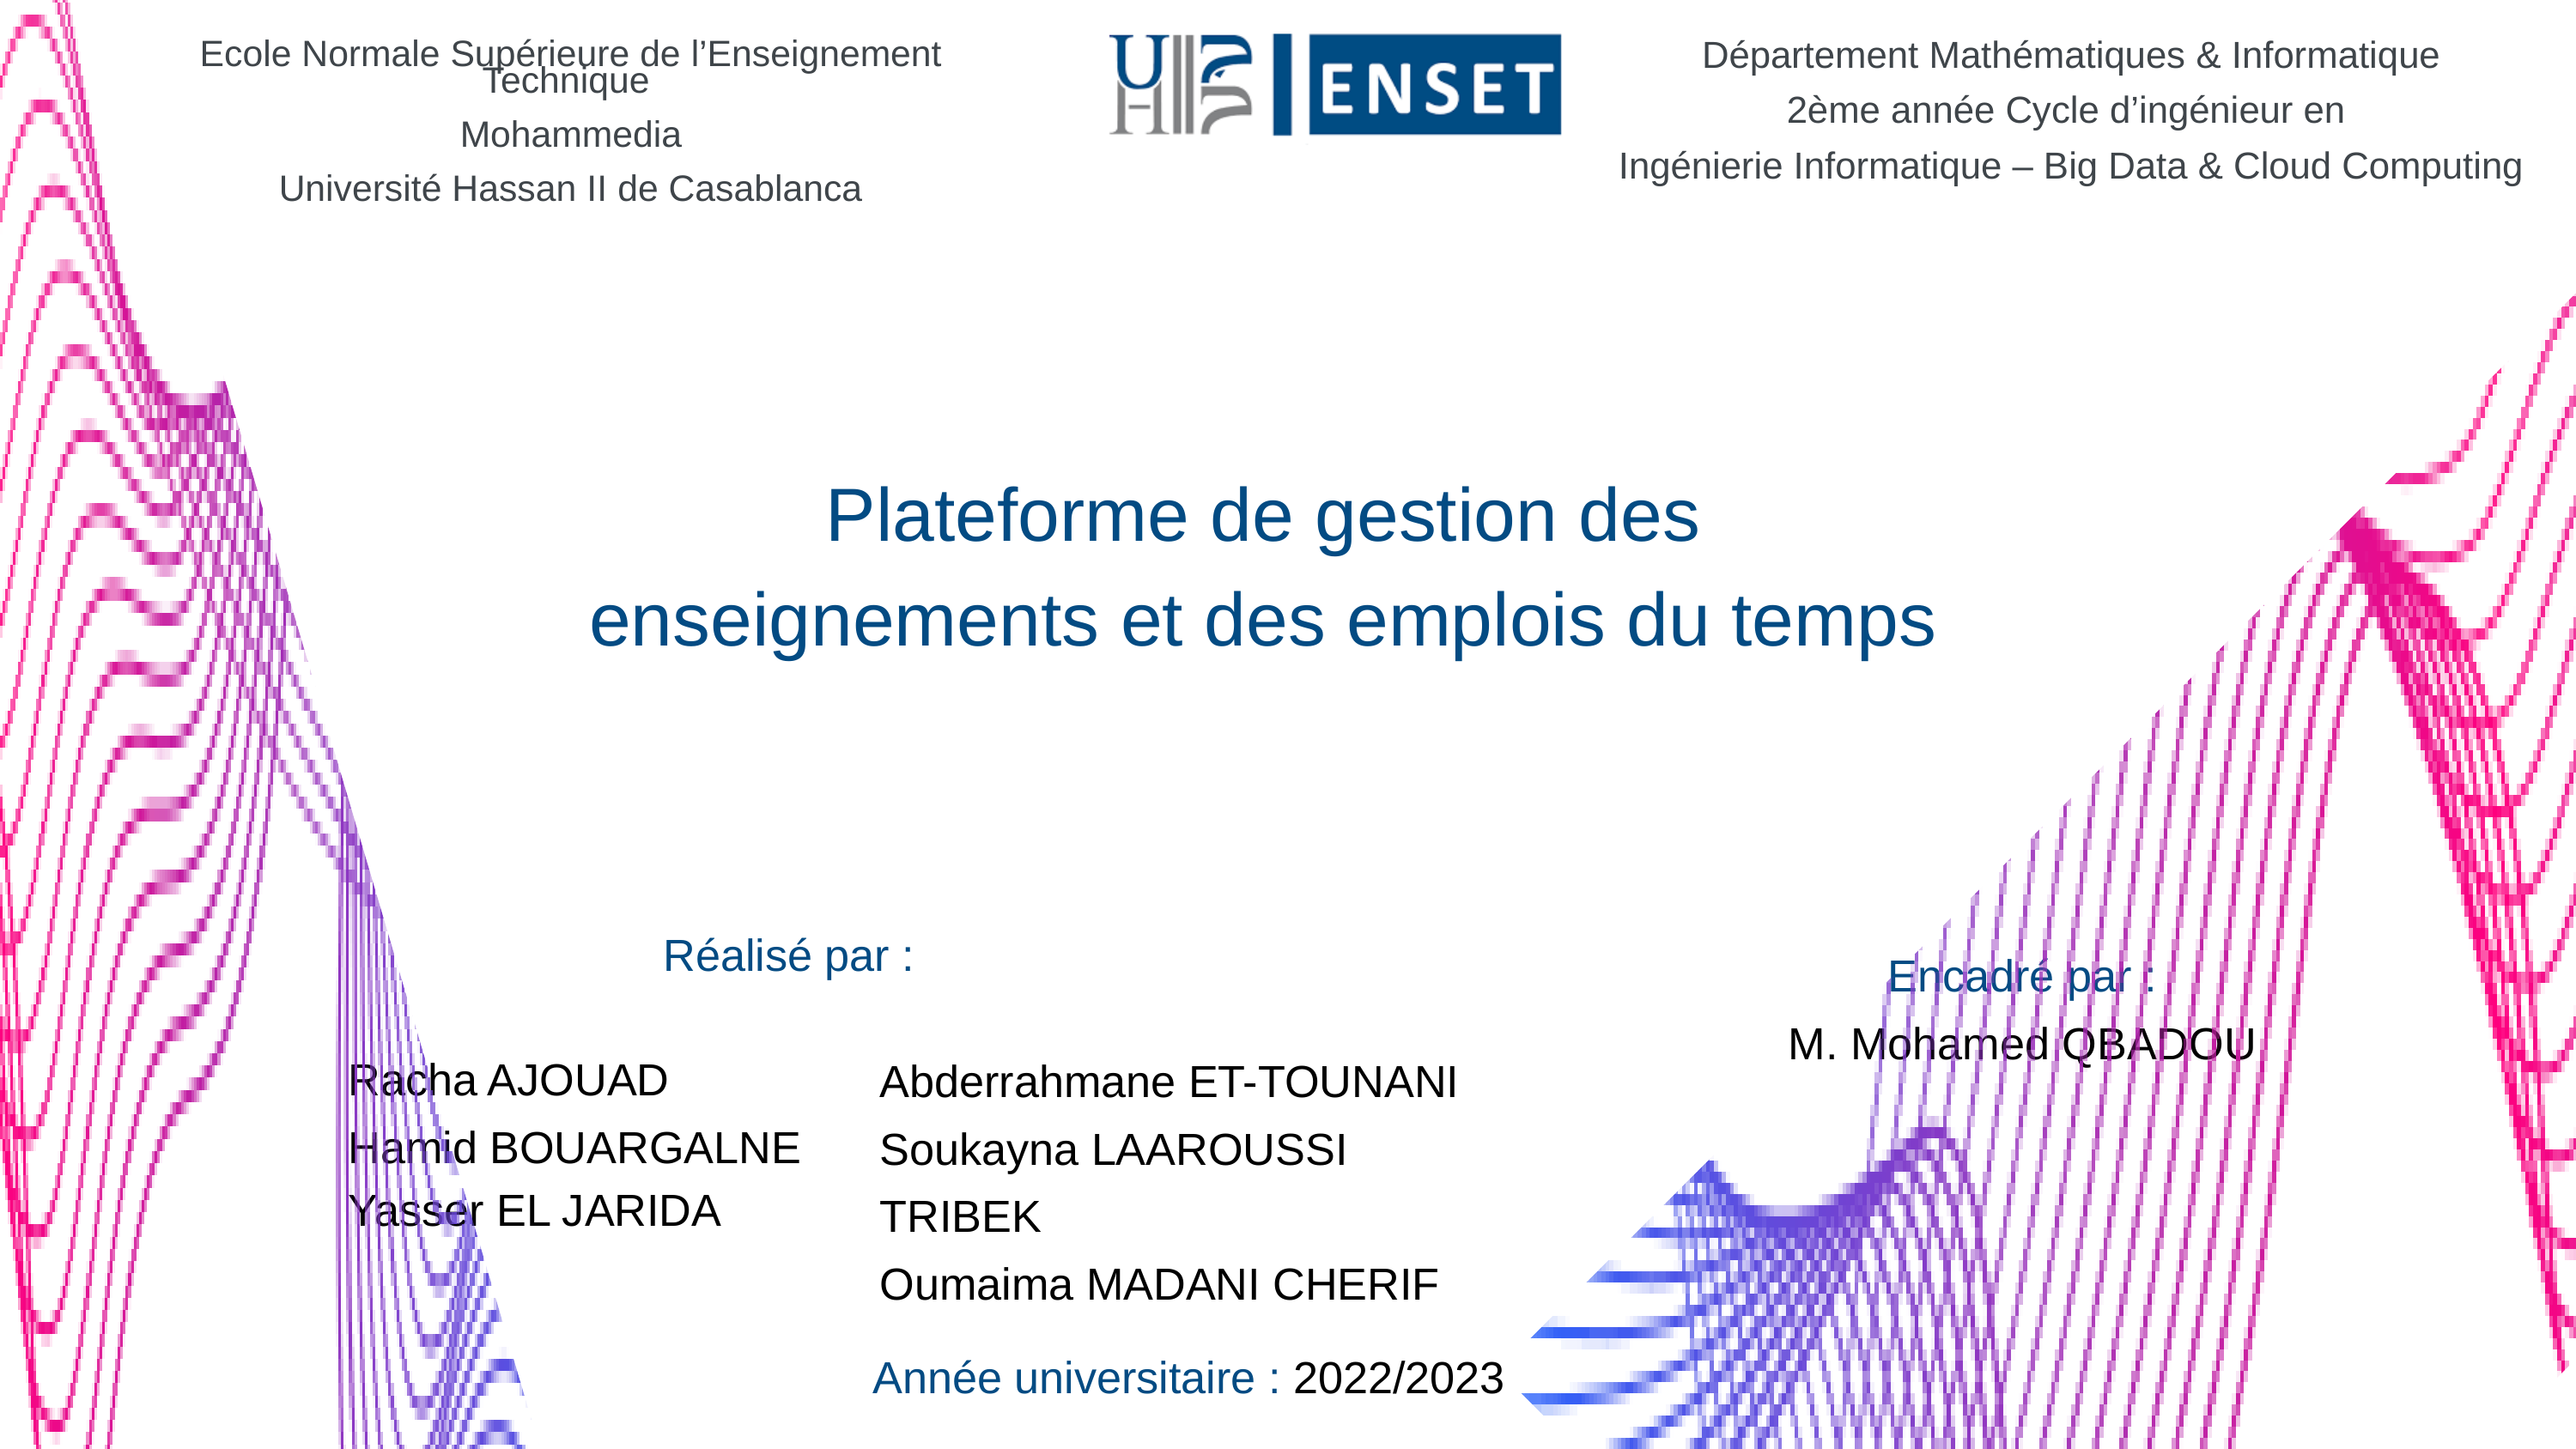

Ecole Normale Supérieure de l’Enseignement Technique

Mohammedia​

Université Hassan II de Casablanca

Département Mathématiques & Informatique​

2ème année Cycle d’ingénieur en ​

Ingénierie Informatique – Big Data & Cloud Computing
Plateforme de gestion des enseignements et des emplois du temps

Réalisé par :
Encadré par :
M. Mohamed QBADOU
Abderrahmane ET-TOUNANI
Soukayna LAAROUSSI TRIBEK
Oumaima MADANI CHERIF
Racha AJOUAD
Hamid BOUARGALNE
Yasser EL JARIDA

Année universitaire : 2022/2023